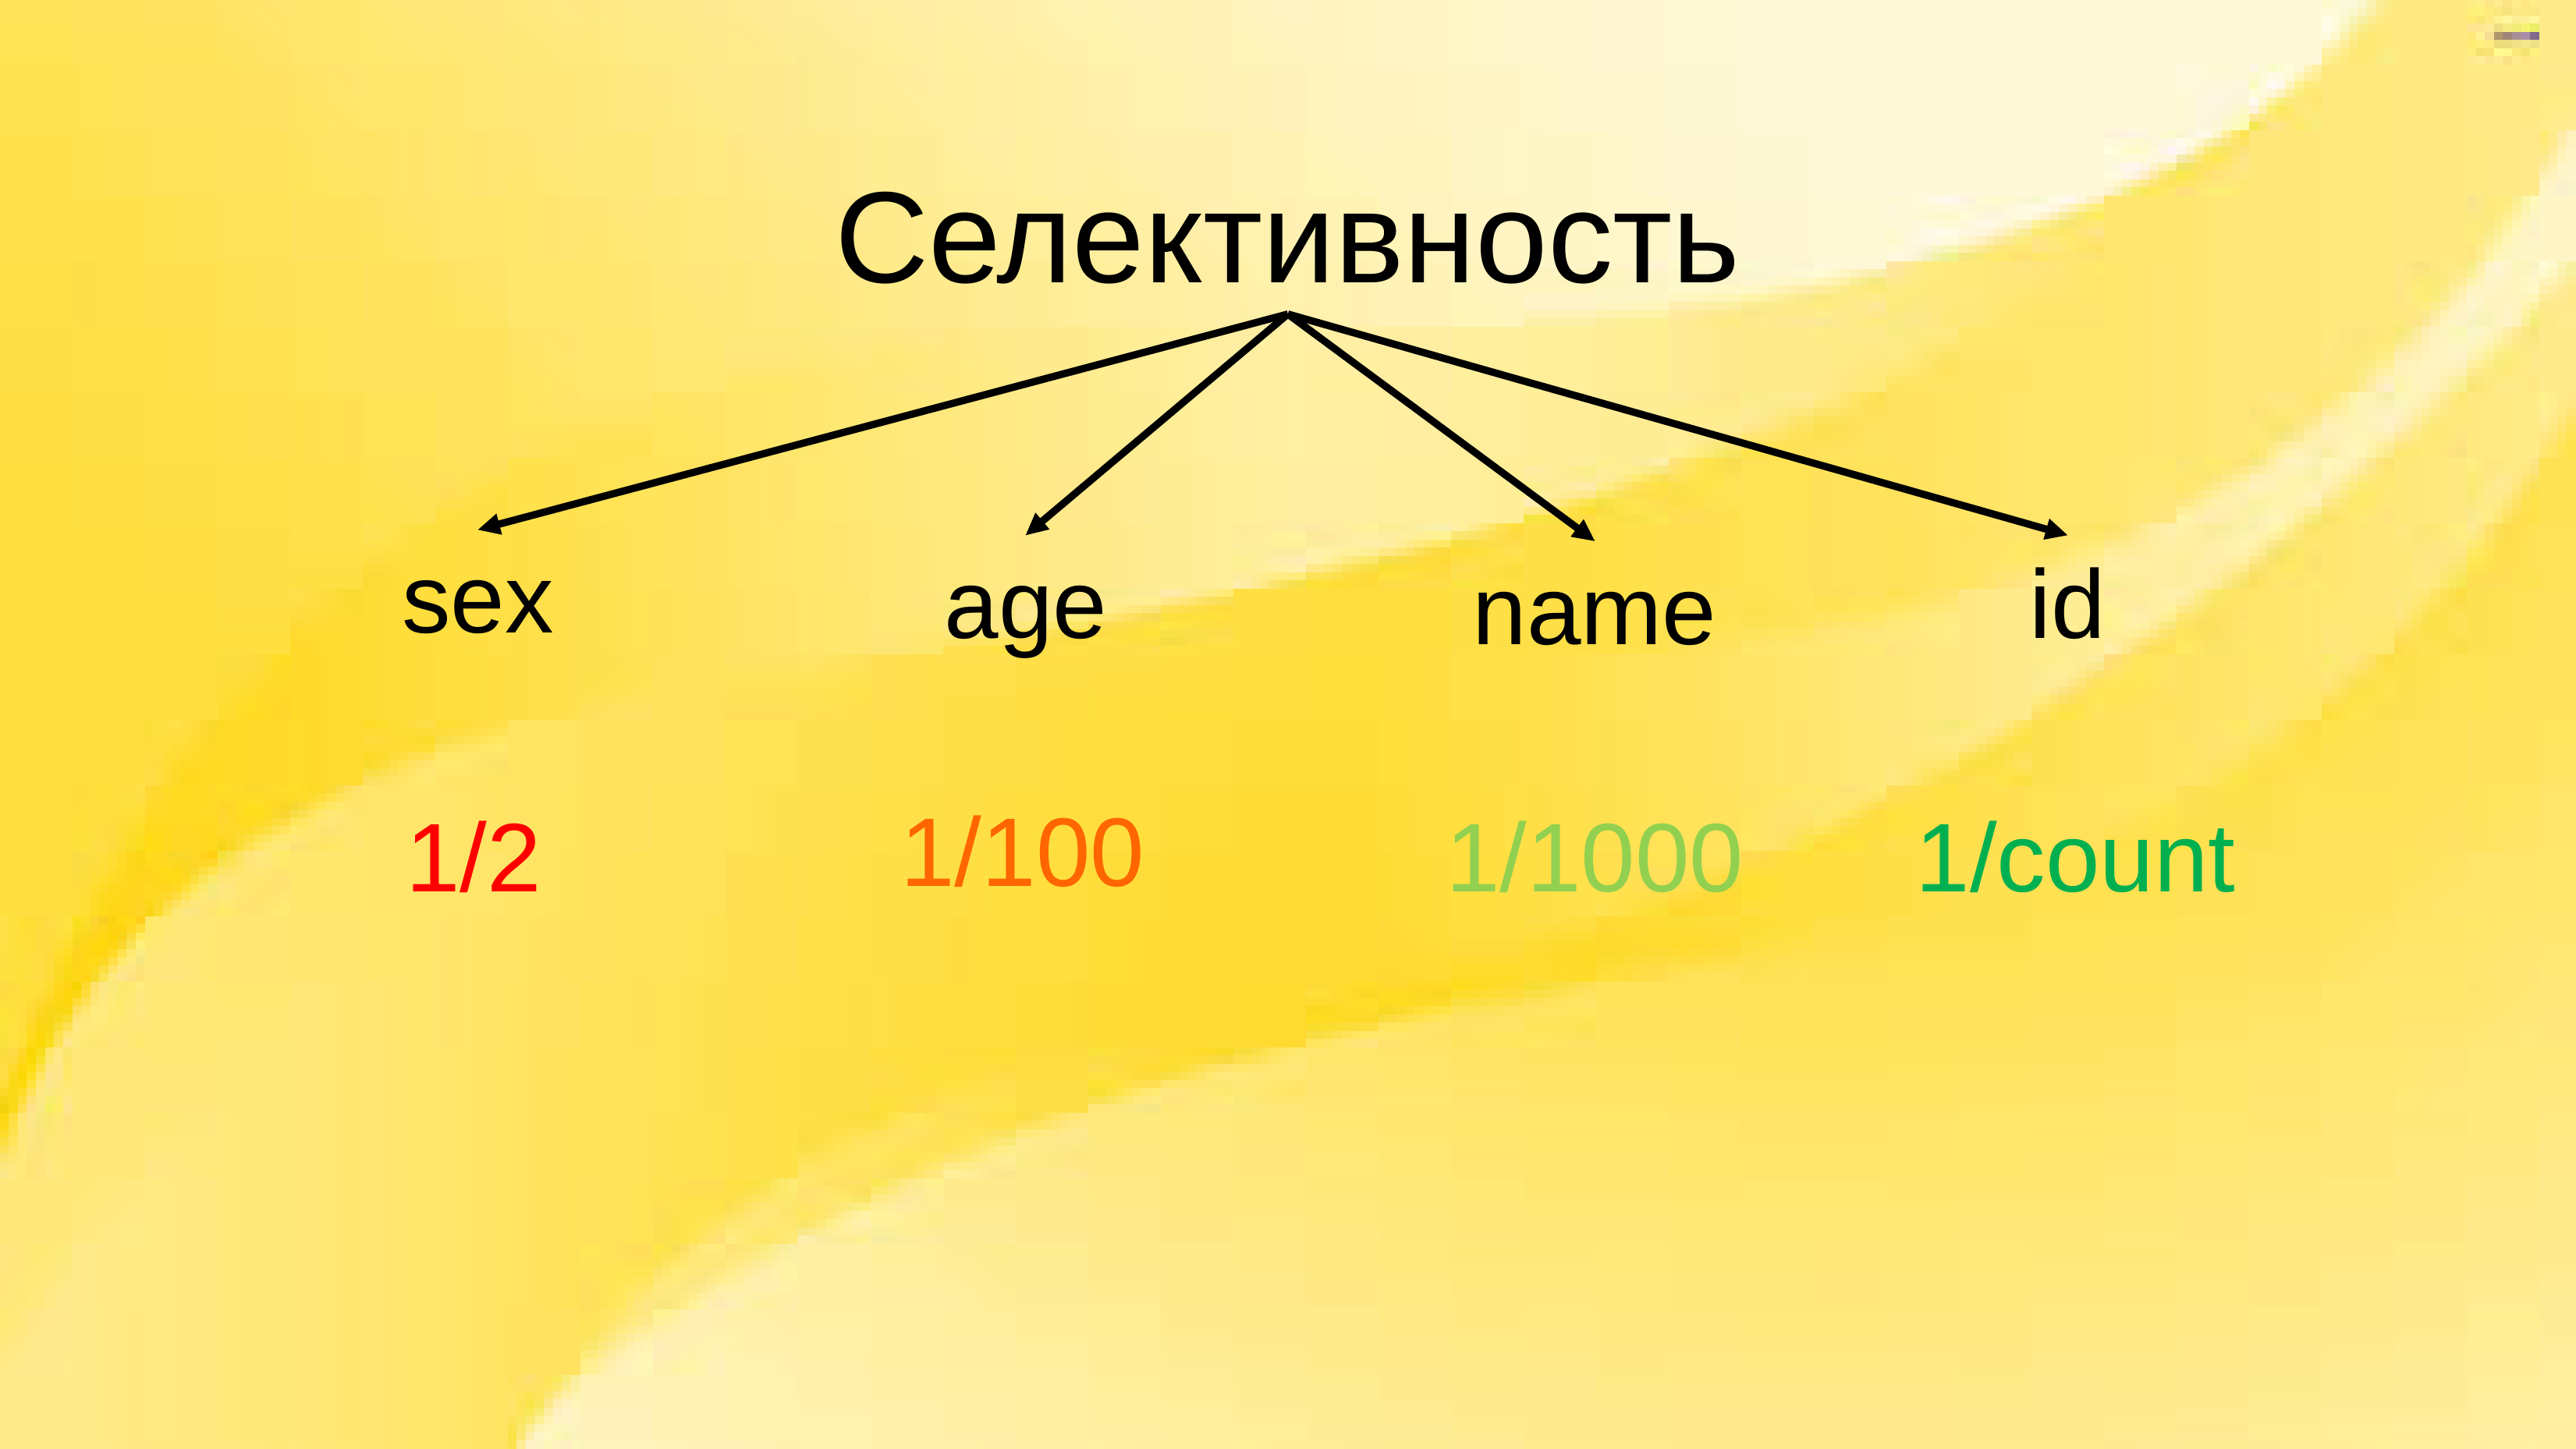

Селективность
sex
age
id
name
1/100
1/2
1/1000
1/count